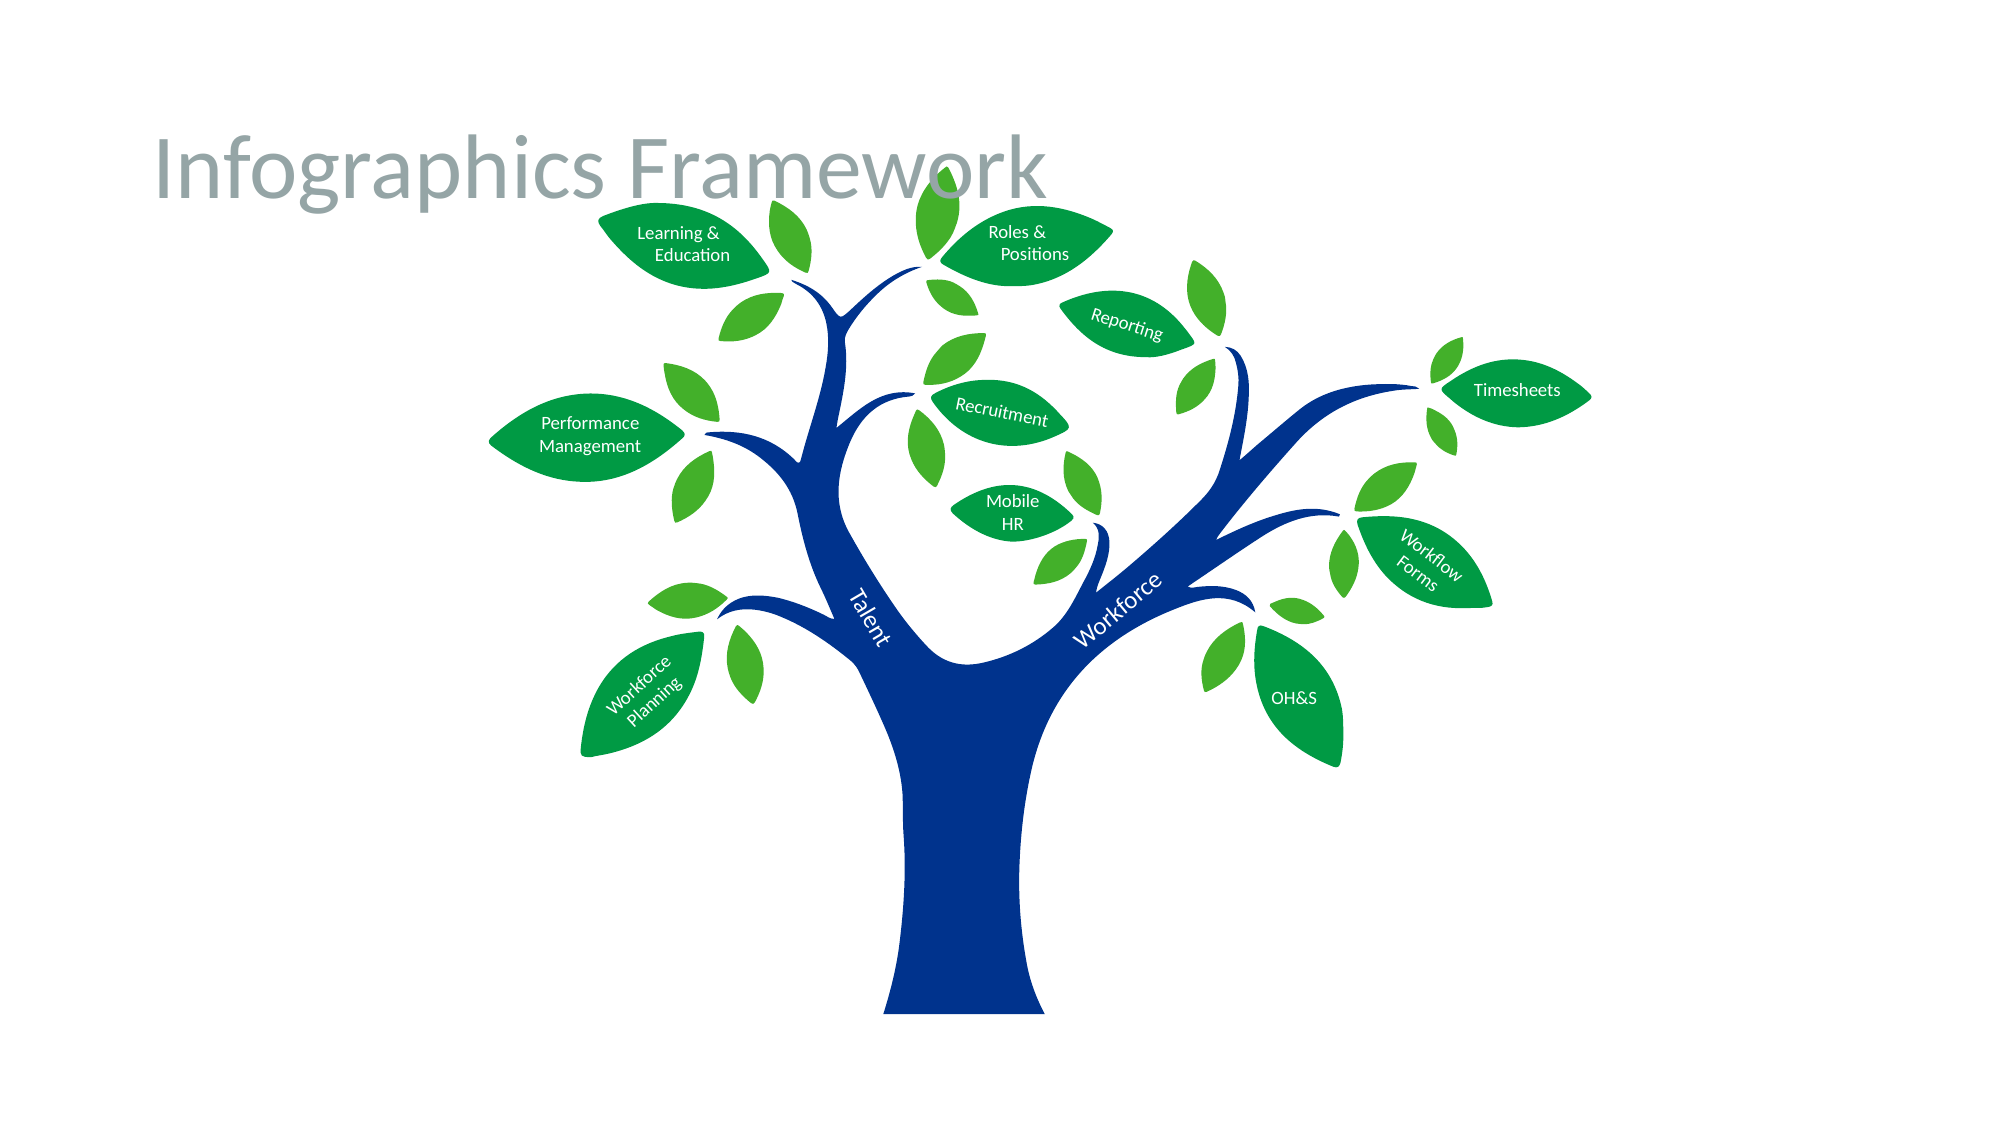

# Infographics Framework

Roles &
Positions
Learning &
Education

Reporting

Timesheets

Recruitment

Performance
Management

Mobile
HR

Workflow
Forms
Workforce
Talent

Workforce
Planning
OH&S

Self Service